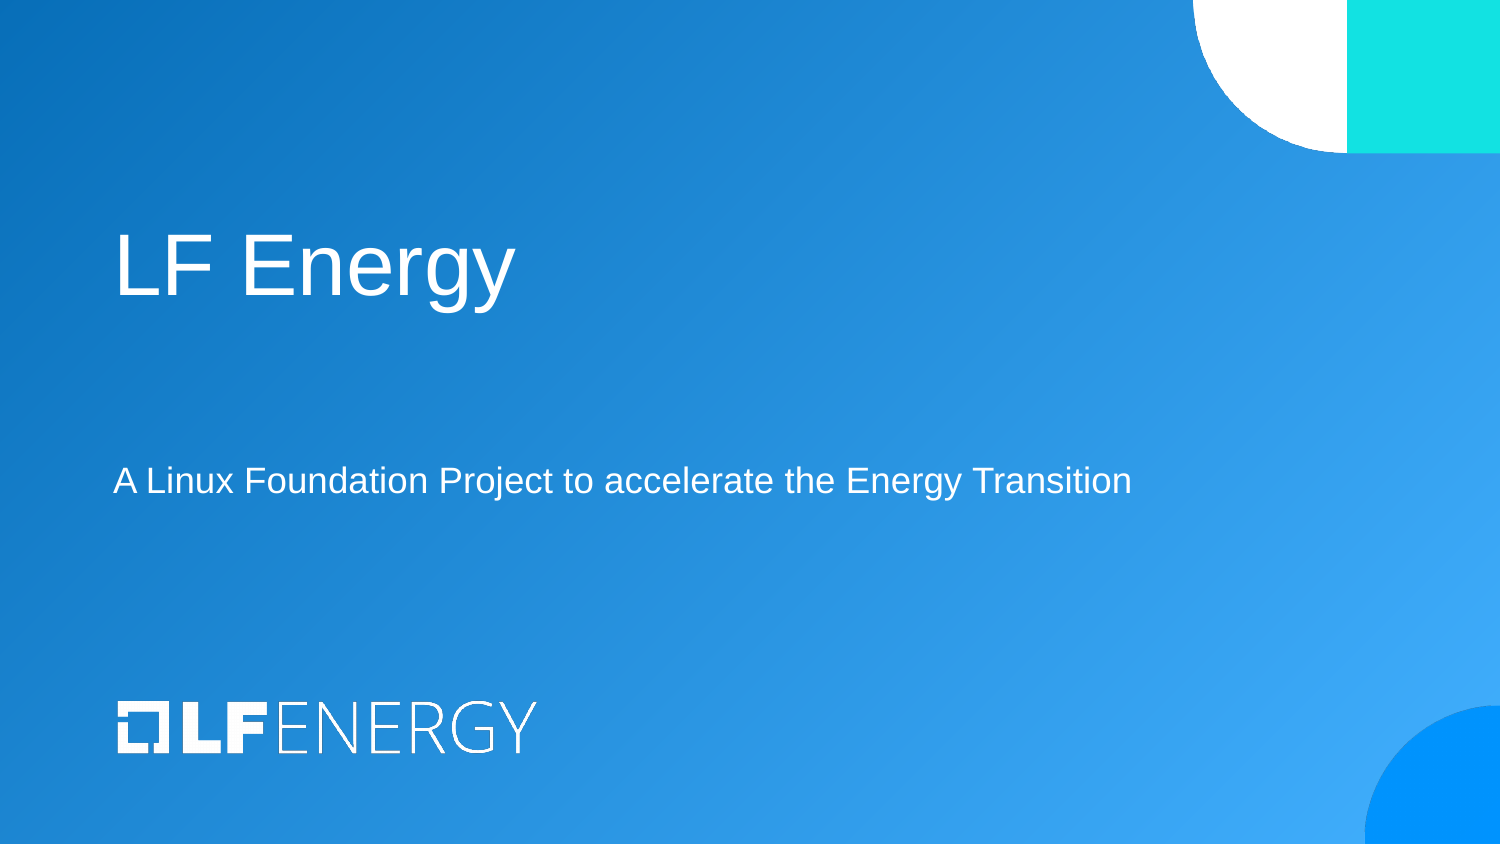

# LF Energy
A Linux Foundation Project to accelerate the Energy Transition